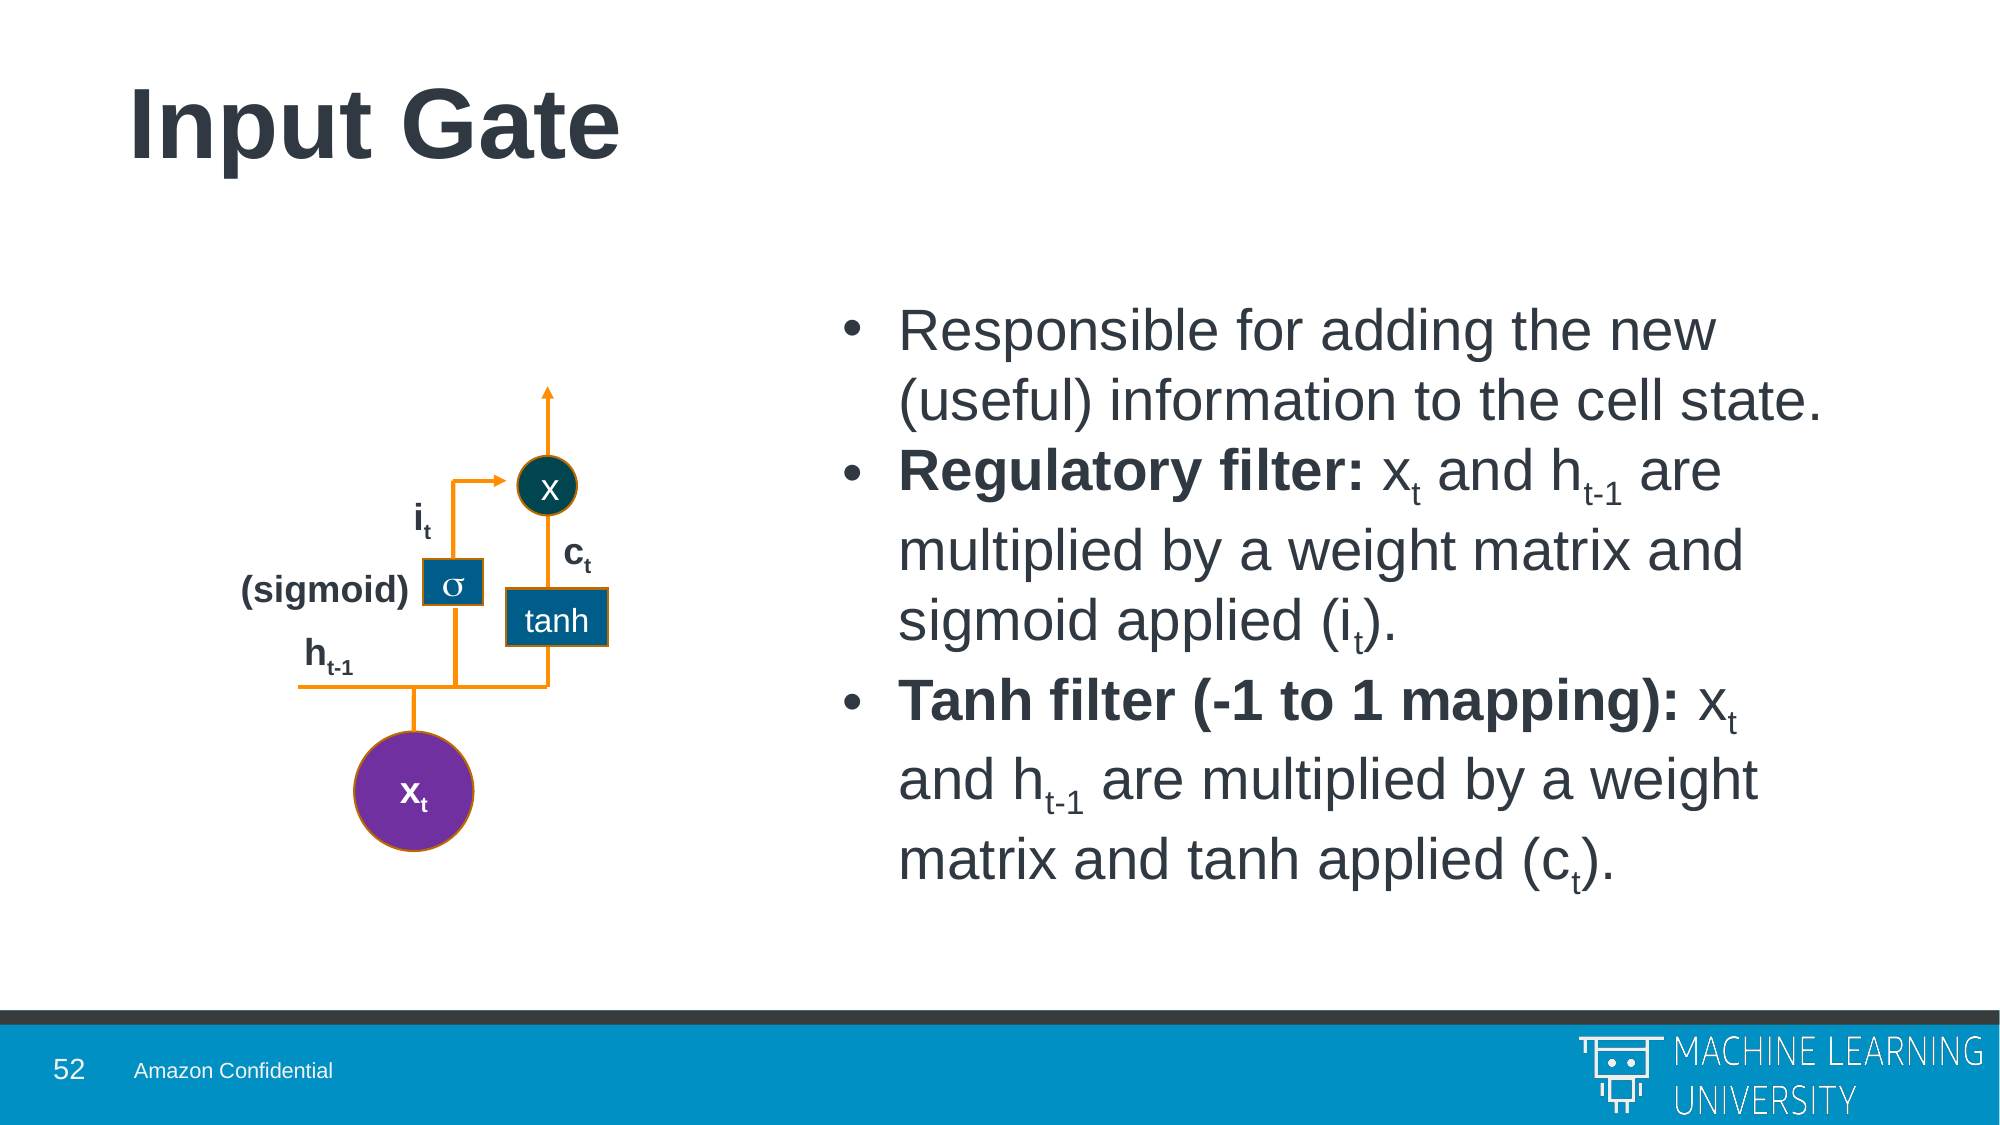

# Input Gate
Responsible for adding the new (useful) information to the cell state.
Regulatory filter: xt and ht-1 are multiplied by a weight matrix and sigmoid applied (it).
Tanh filter (-1 to 1 mapping): xt and ht-1 are multiplied by a weight matrix and tanh applied (ct).
x
it
ct
(sigmoid)
σ
tanh
ht-1
xt